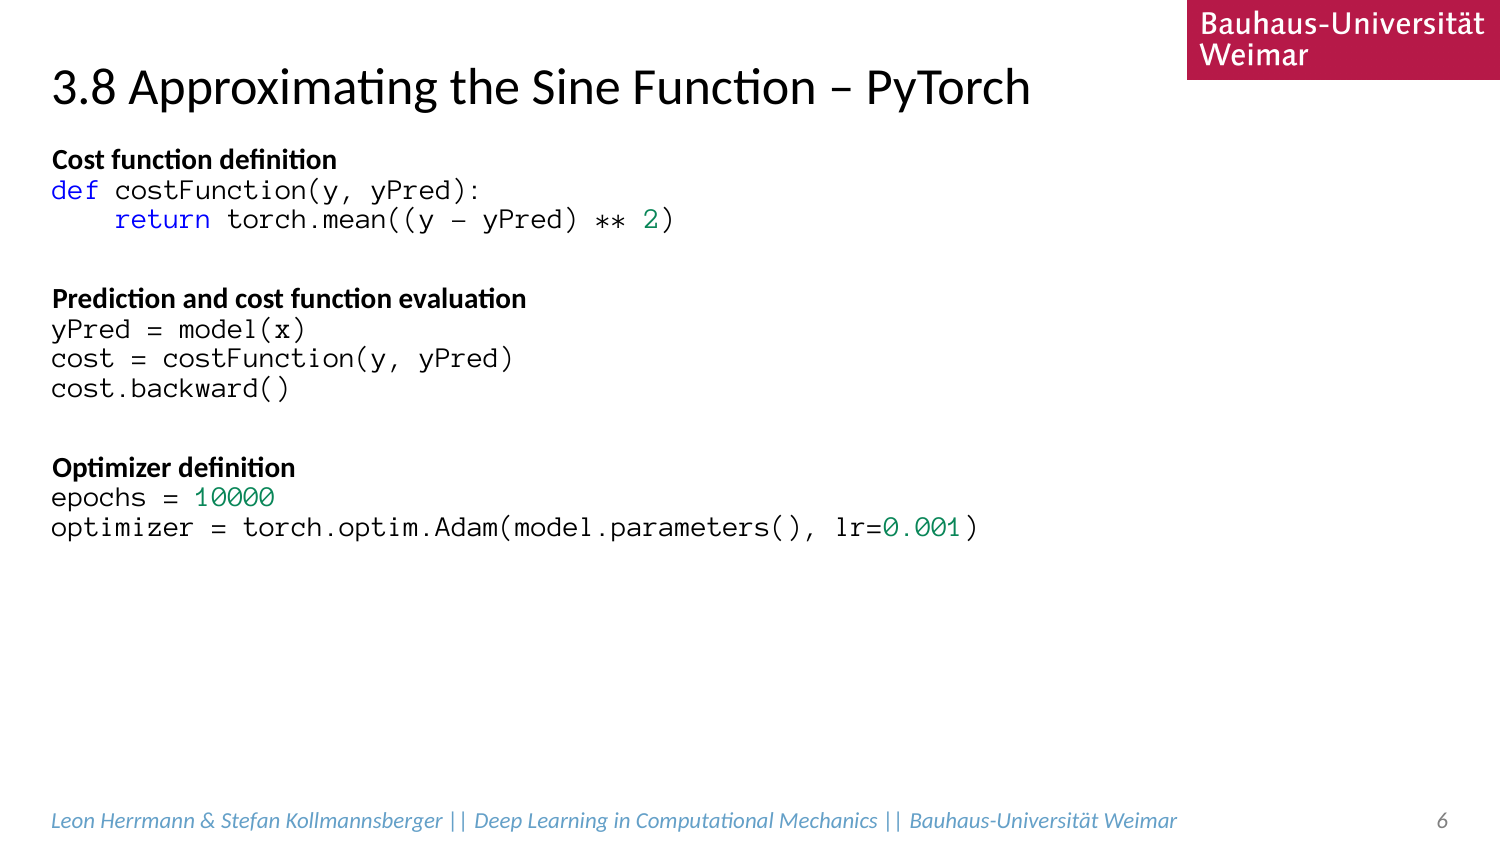

# 3.8 Approximating the Sine Function – PyTorch
Cost function definition
def costFunction(y, yPred):
    return torch.mean((y – yPred) ** 2)

Prediction and cost function evaluation
yPred = model(x)
cost = costFunction(y, yPred)
cost.backward()

Optimizer definition
epochs = 10000
optimizer = torch.optim.Adam(model.parameters(), lr=0.001)

Leon Herrmann & Stefan Kollmannsberger || Deep Learning in Computational Mechanics || Bauhaus-Universität Weimar
6